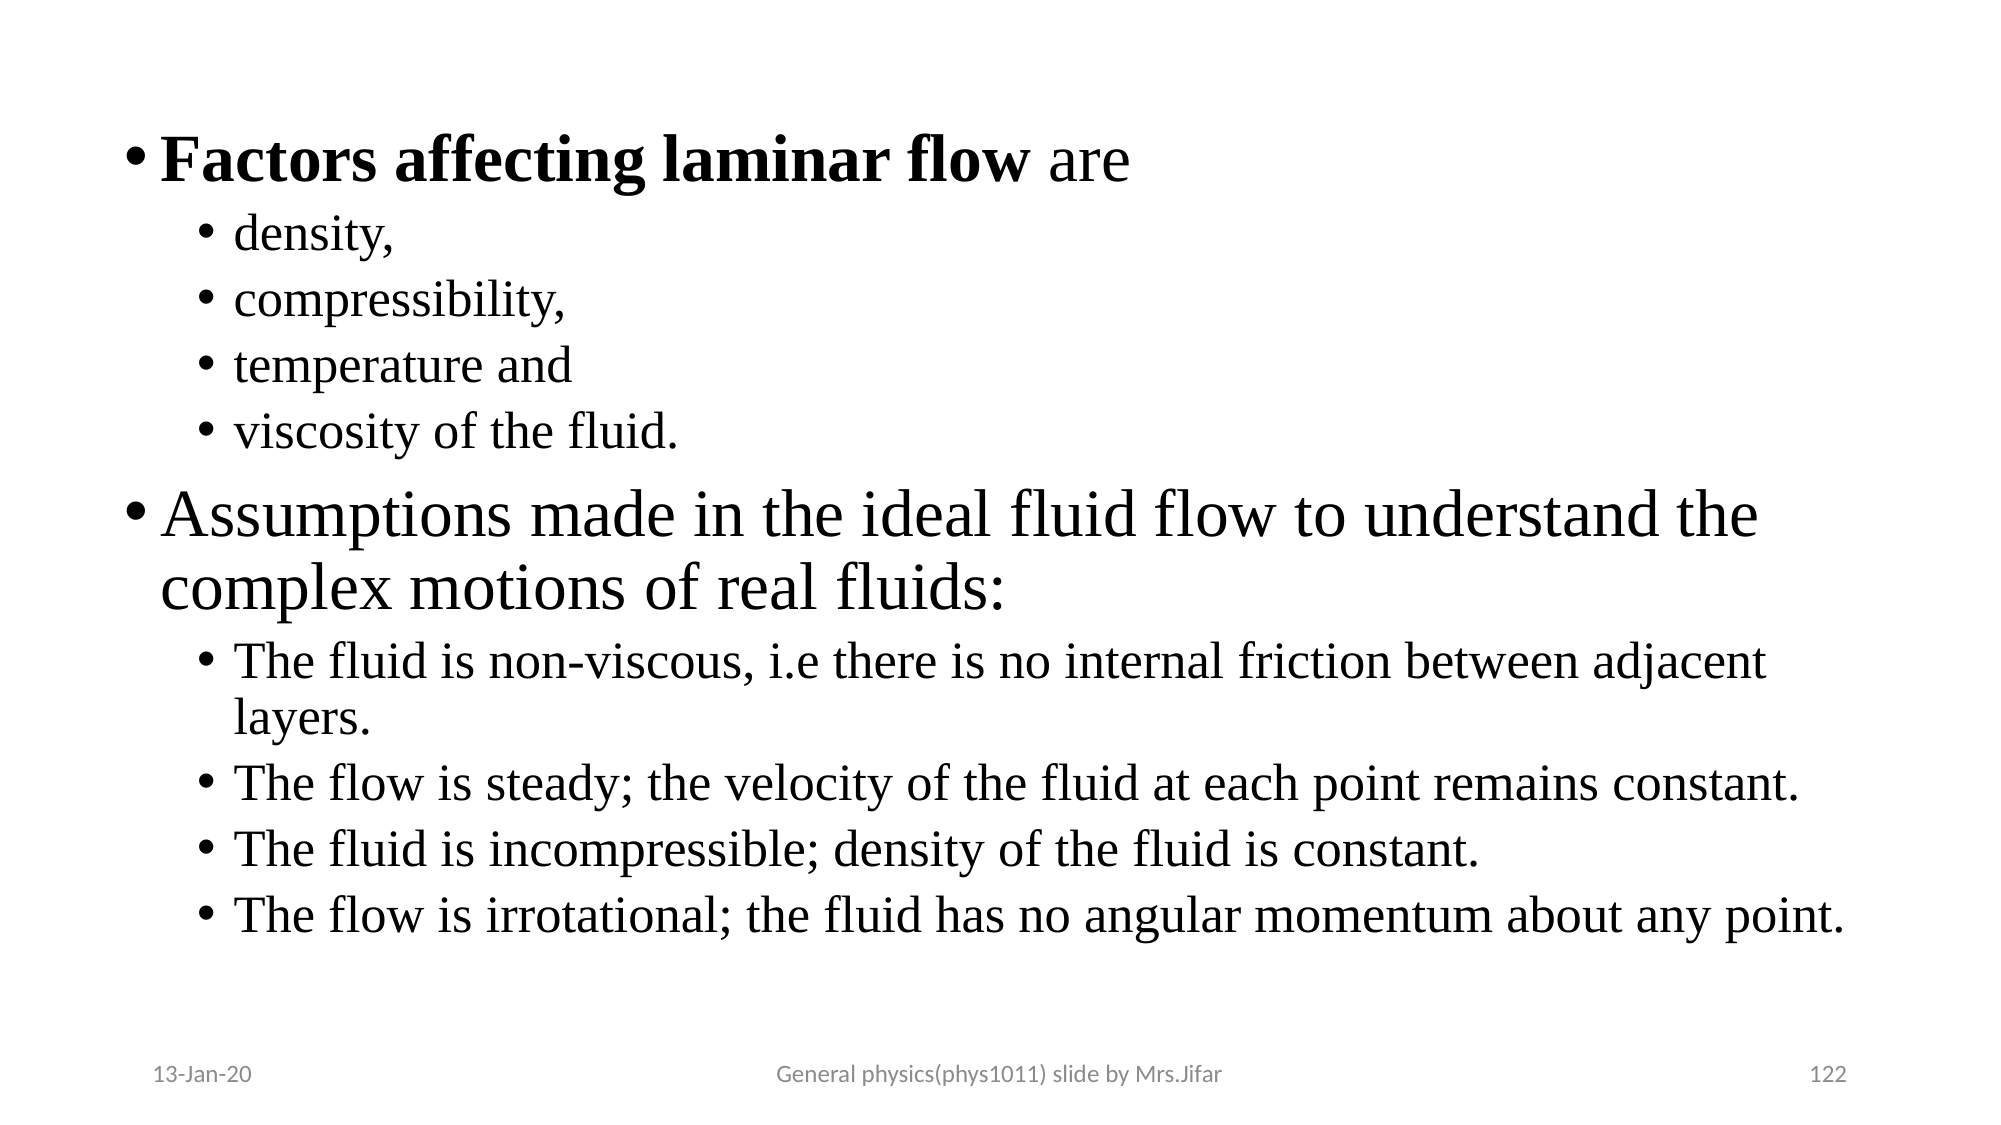

Factors affecting laminar flow are
density,
compressibility,
temperature and
viscosity of the fluid.
Assumptions made in the ideal fluid flow to understand the complex motions of real fluids:
The fluid is non-viscous, i.e there is no internal friction between adjacent layers.
The flow is steady; the velocity of the fluid at each point remains constant.
The fluid is incompressible; density of the fluid is constant.
The flow is irrotational; the fluid has no angular momentum about any point.

13-Jan-20
General physics(phys1011) slide by Mrs.Jifar
122